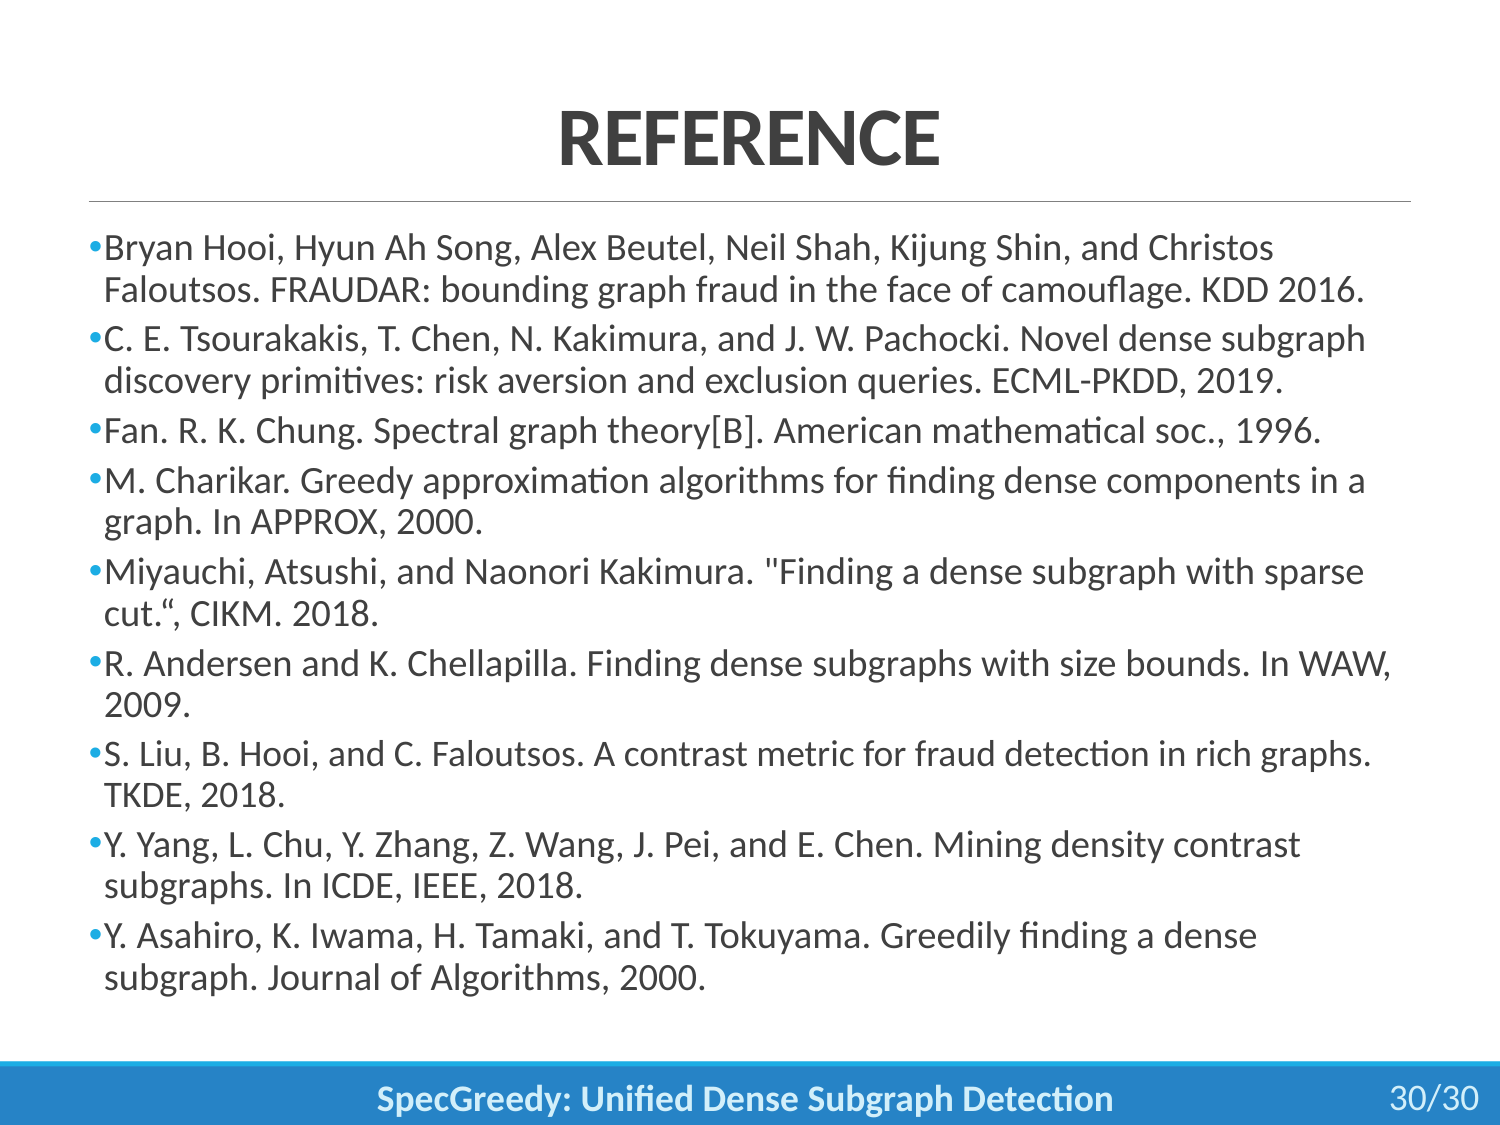

# REFERENCE
Bryan Hooi, Hyun Ah Song, Alex Beutel, Neil Shah, Kijung Shin, and Christos Faloutsos. FRAUDAR: bounding graph fraud in the face of camouflage. KDD 2016.
C. E. Tsourakakis, T. Chen, N. Kakimura, and J. W. Pachocki. Novel dense subgraph discovery primitives: risk aversion and exclusion queries. ECML-PKDD, 2019.
Fan. R. K. Chung. Spectral graph theory[B]. American mathematical soc., 1996.
M. Charikar. Greedy approximation algorithms for finding dense components in a graph. In APPROX, 2000.
Miyauchi, Atsushi, and Naonori Kakimura. "Finding a dense subgraph with sparse cut.“, CIKM. 2018.
R. Andersen and K. Chellapilla. Finding dense subgraphs with size bounds. In WAW, 2009.
S. Liu, B. Hooi, and C. Faloutsos. A contrast metric for fraud detection in rich graphs. TKDE, 2018.
Y. Yang, L. Chu, Y. Zhang, Z. Wang, J. Pei, and E. Chen. Mining density contrast subgraphs. In ICDE, IEEE, 2018.
Y. Asahiro, K. Iwama, H. Tamaki, and T. Tokuyama. Greedily finding a dense subgraph. Journal of Algorithms, 2000.
SpecGreedy: Unified Dense Subgraph Detection